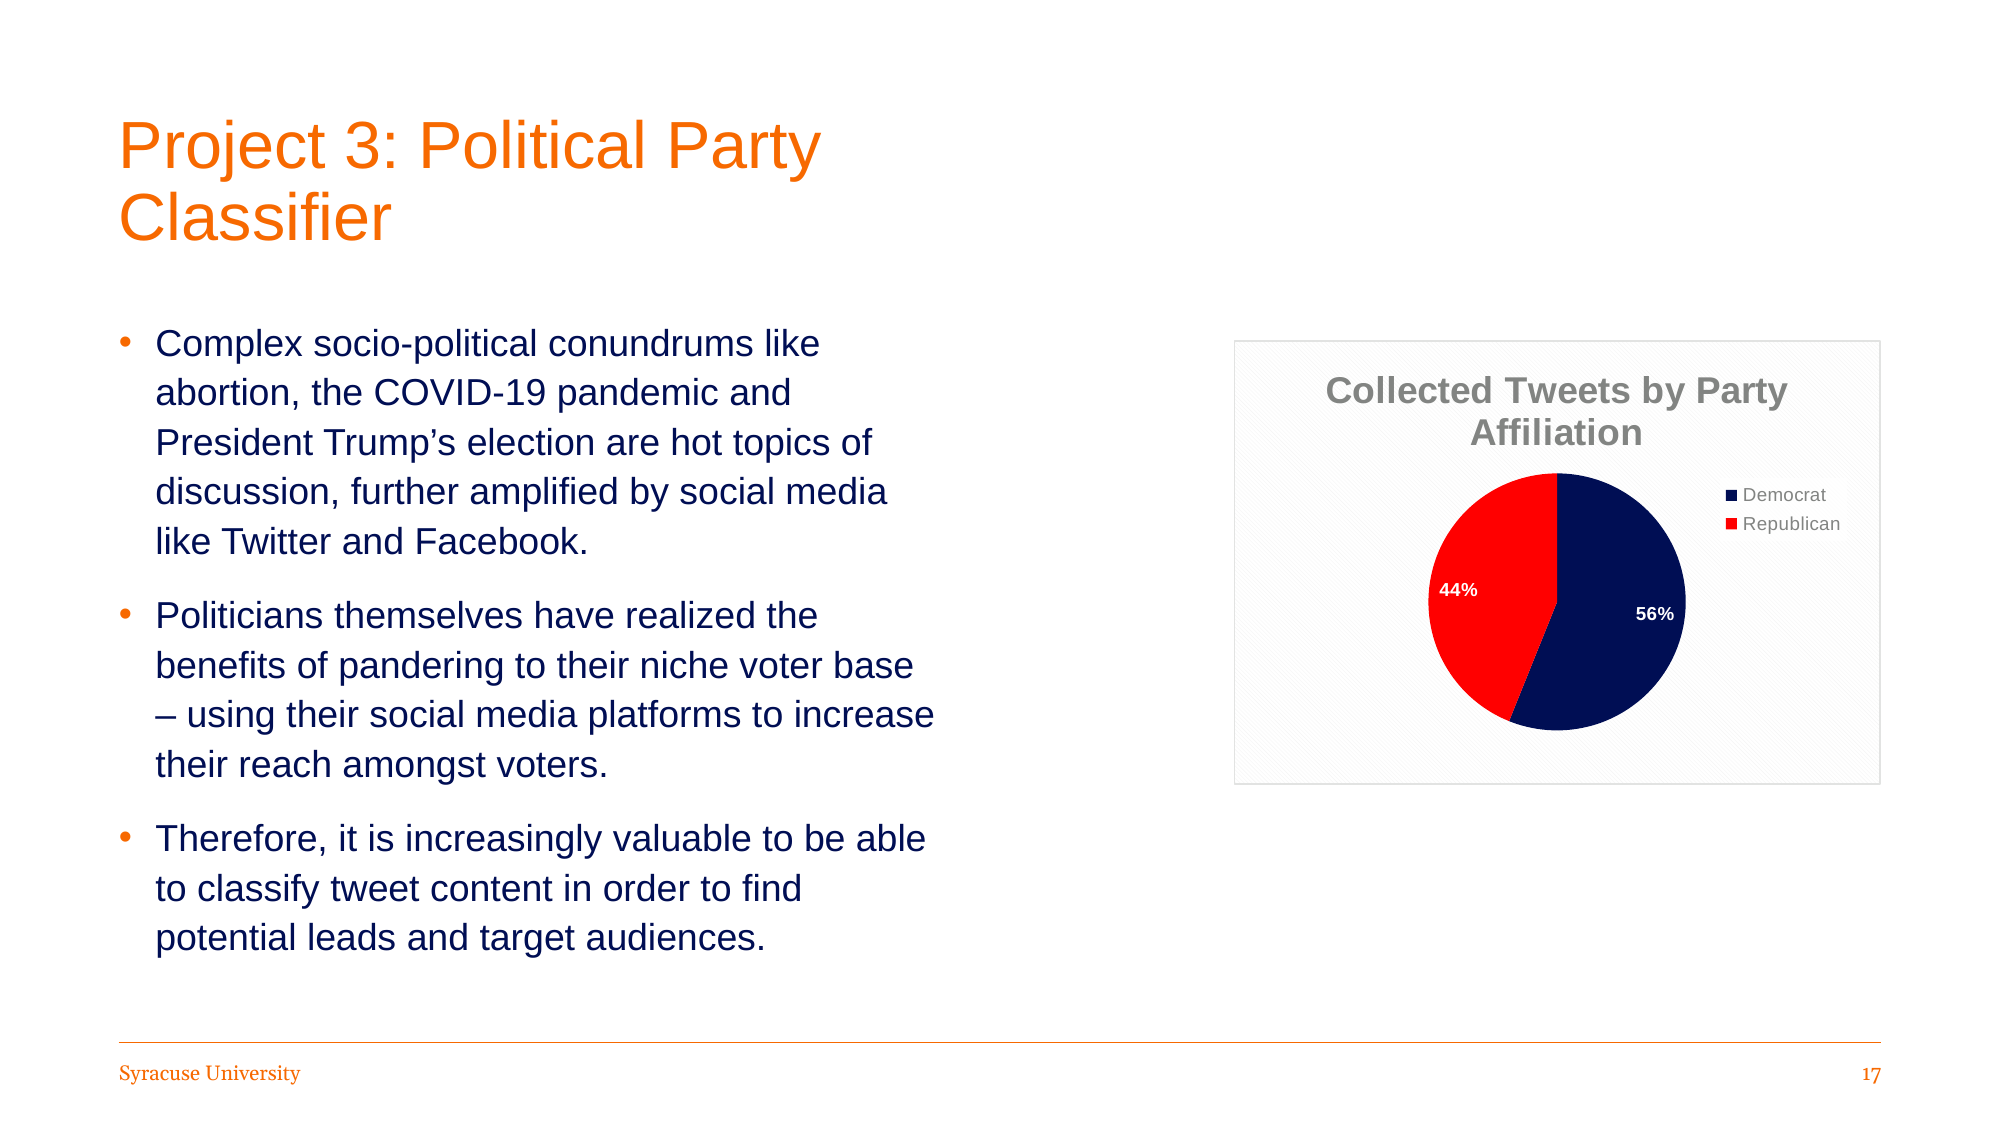

# Project 3: Political Party Classifier
Complex socio-political conundrums like abortion, the COVID-19 pandemic and President Trump’s election are hot topics of discussion, further amplified by social media like Twitter and Facebook.
Politicians themselves have realized the benefits of pandering to their niche voter base – using their social media platforms to increase their reach amongst voters.
Therefore, it is increasingly valuable to be able to classify tweet content in order to find potential leads and target audiences.

### Chart: Collected Tweets by Party Affiliation

| Category | Tweets |
|---|---|
| Democrat | 544539.0 |
| Republican | 426433.0 |